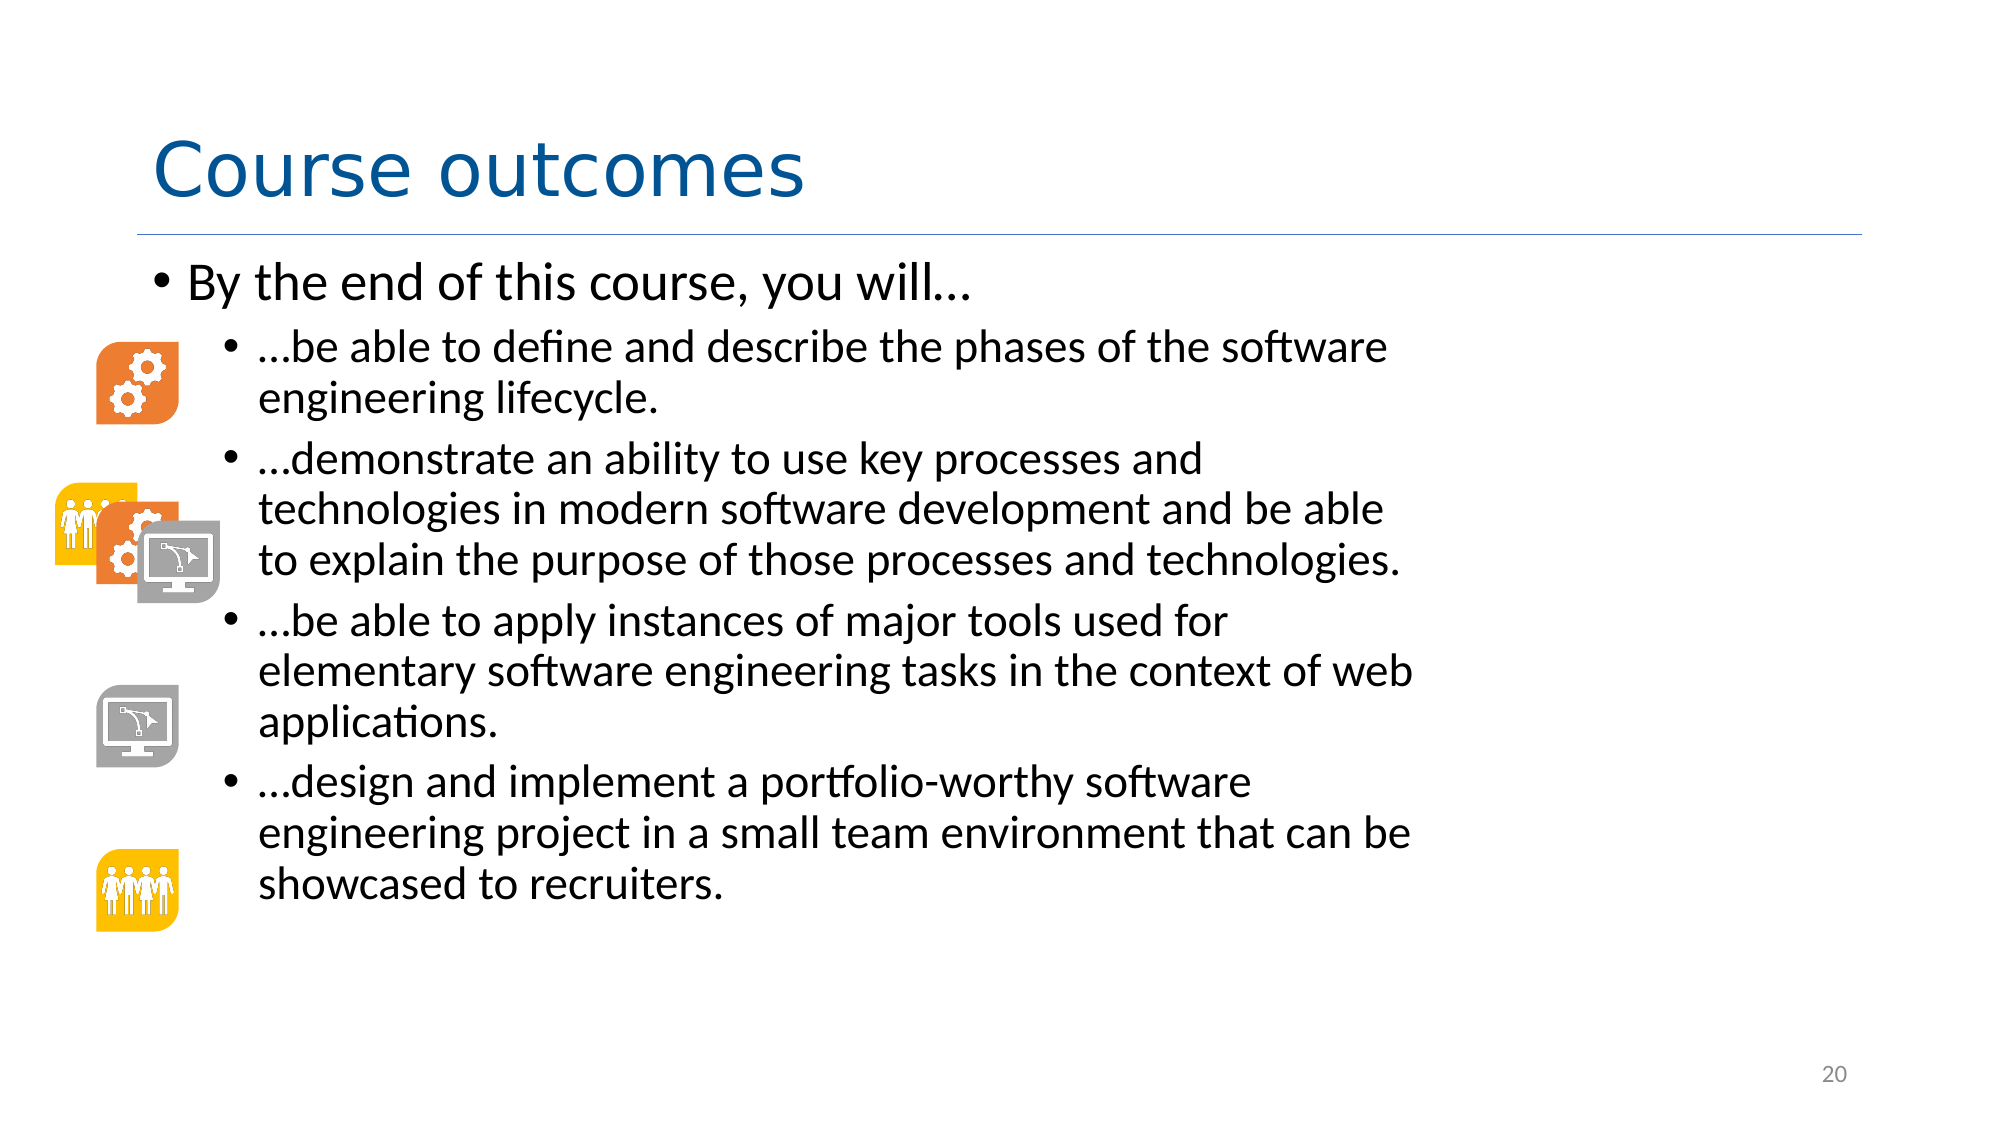

# Course outcomes
By the end of this course, you will…
…be able to define and describe the phases of the software engineering lifecycle.
…demonstrate an ability to use key processes and technologies in modern software development and be able to explain the purpose of those processes and technologies.
…be able to apply instances of major tools used for elementary software engineering tasks in the context of web applications.
…design and implement a portfolio-worthy software engineering project in a small team environment that can be showcased to recruiters.

20